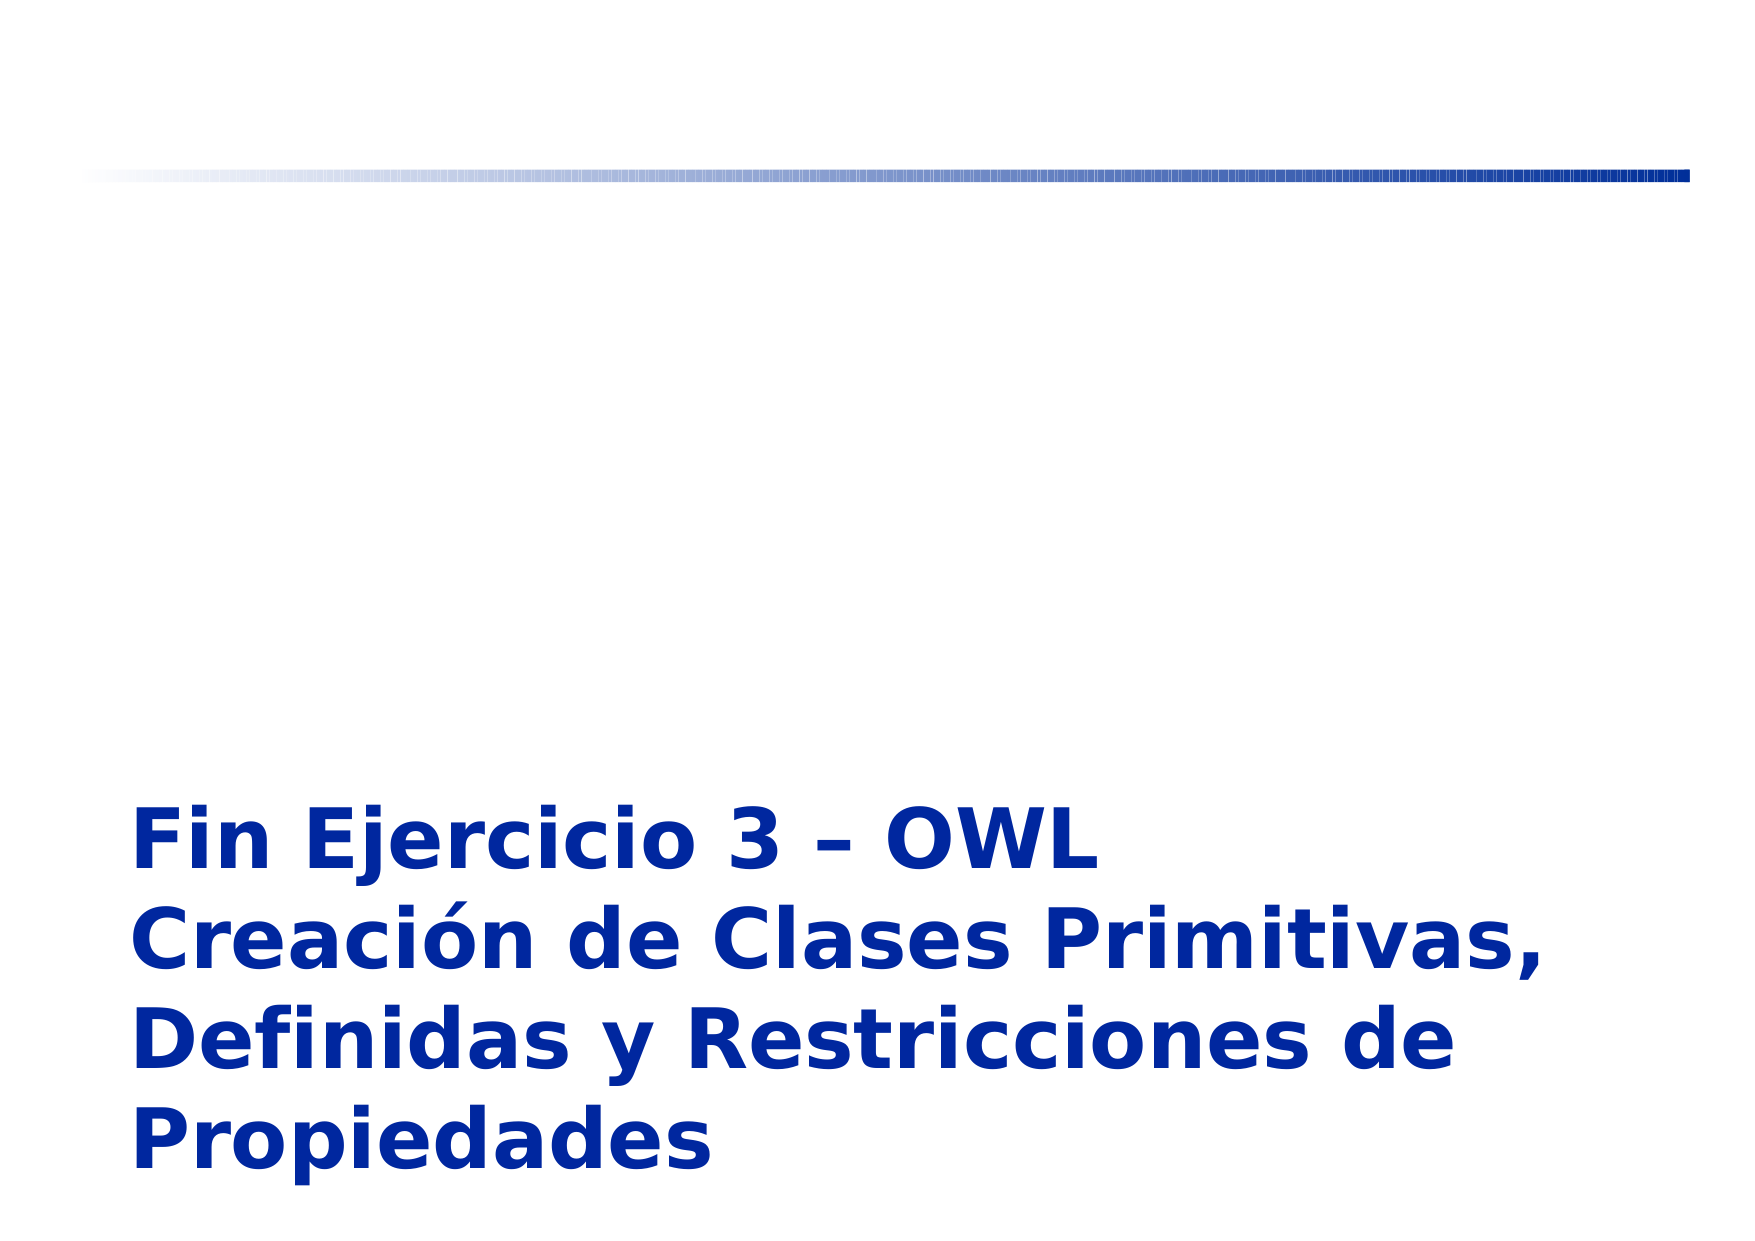

Fin Ejercicio 3 – OWL
Creación de Clases Primitivas, Definidas y Restricciones de Propiedades